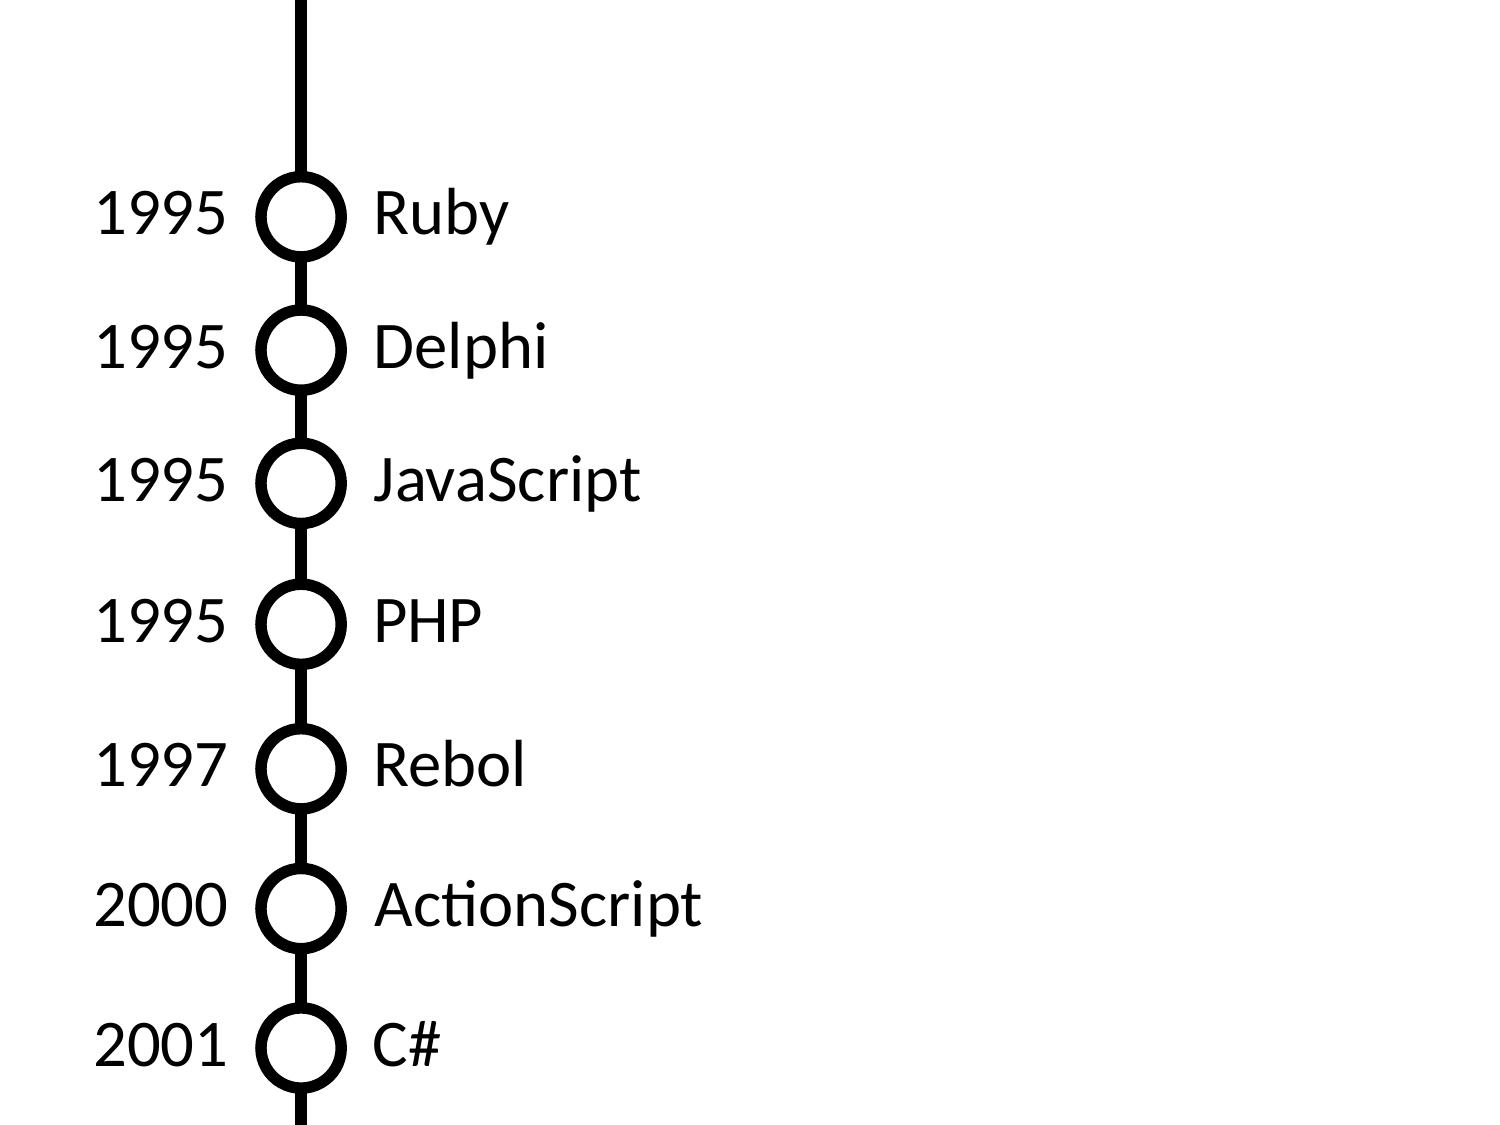

1995
Ruby

1995
Delphi

1995
JavaScript

1995
PHP

1997
Rebol

2000
ActionScript

2001
C#